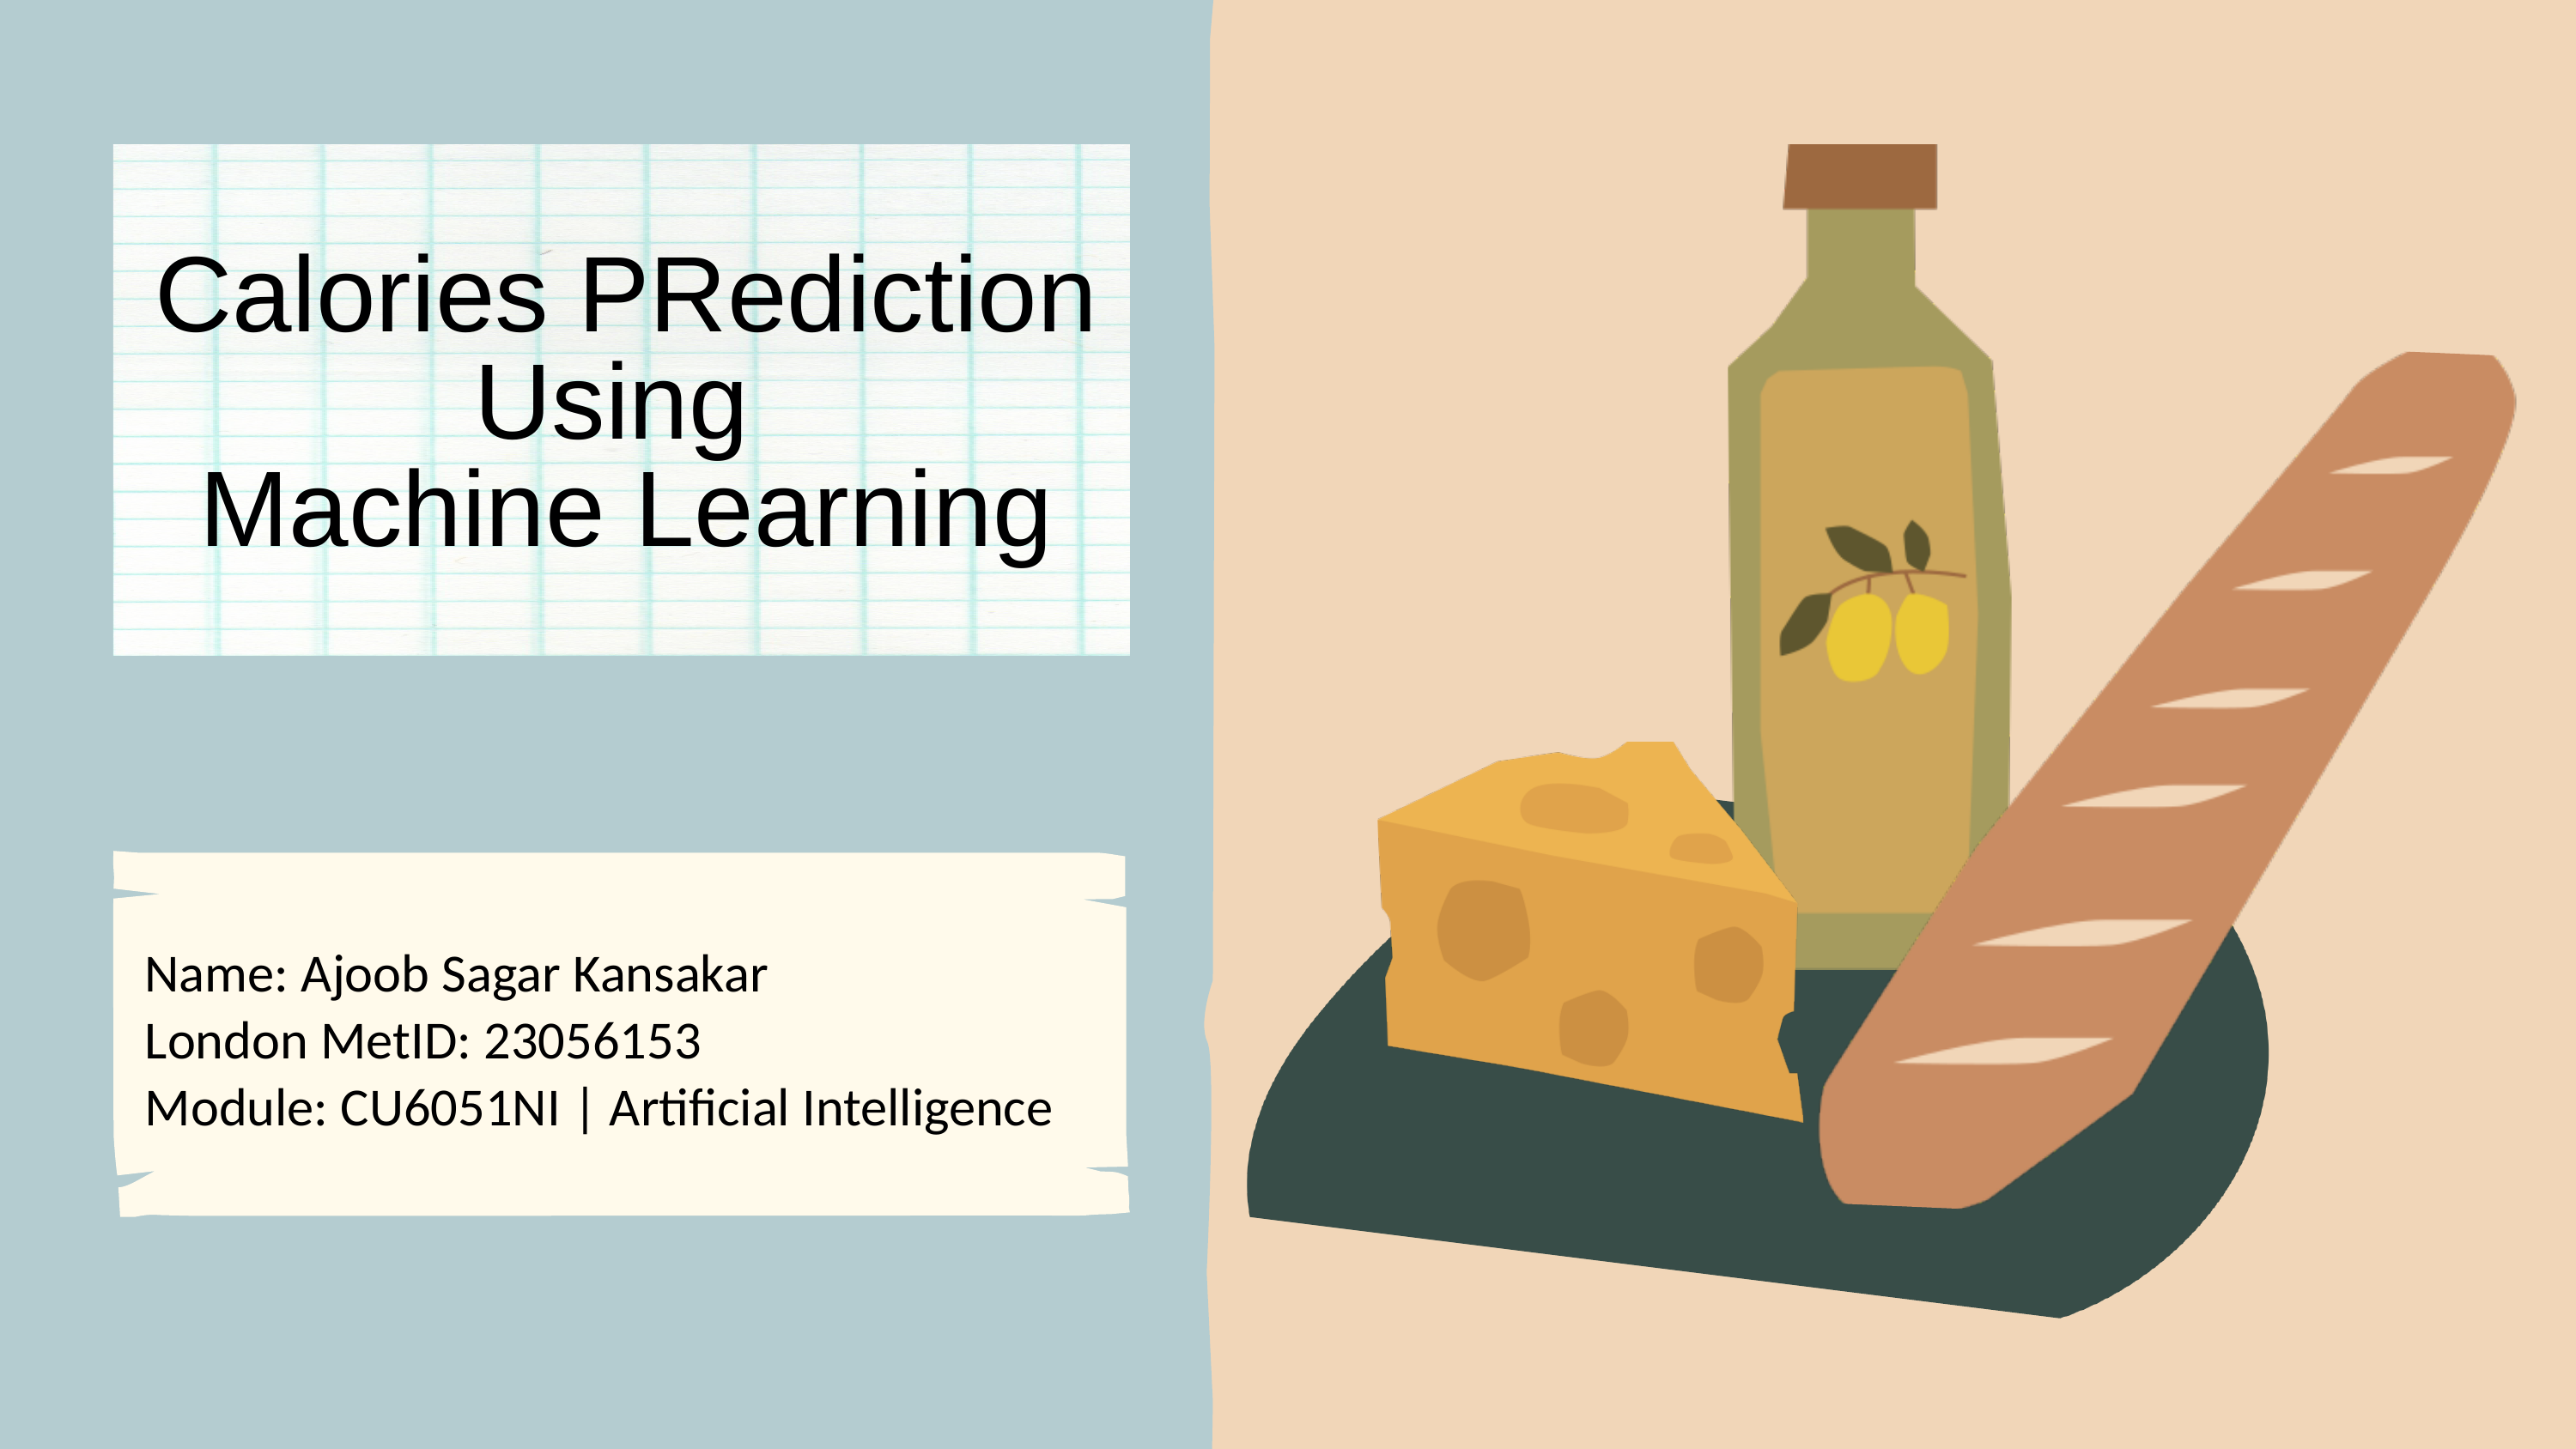

Calories PRediction
Using
Machine Learning

Name: Ajoob Sagar Kansakar
London MetID: 23056153
Module: CU6051NI | Artificial Intelligence